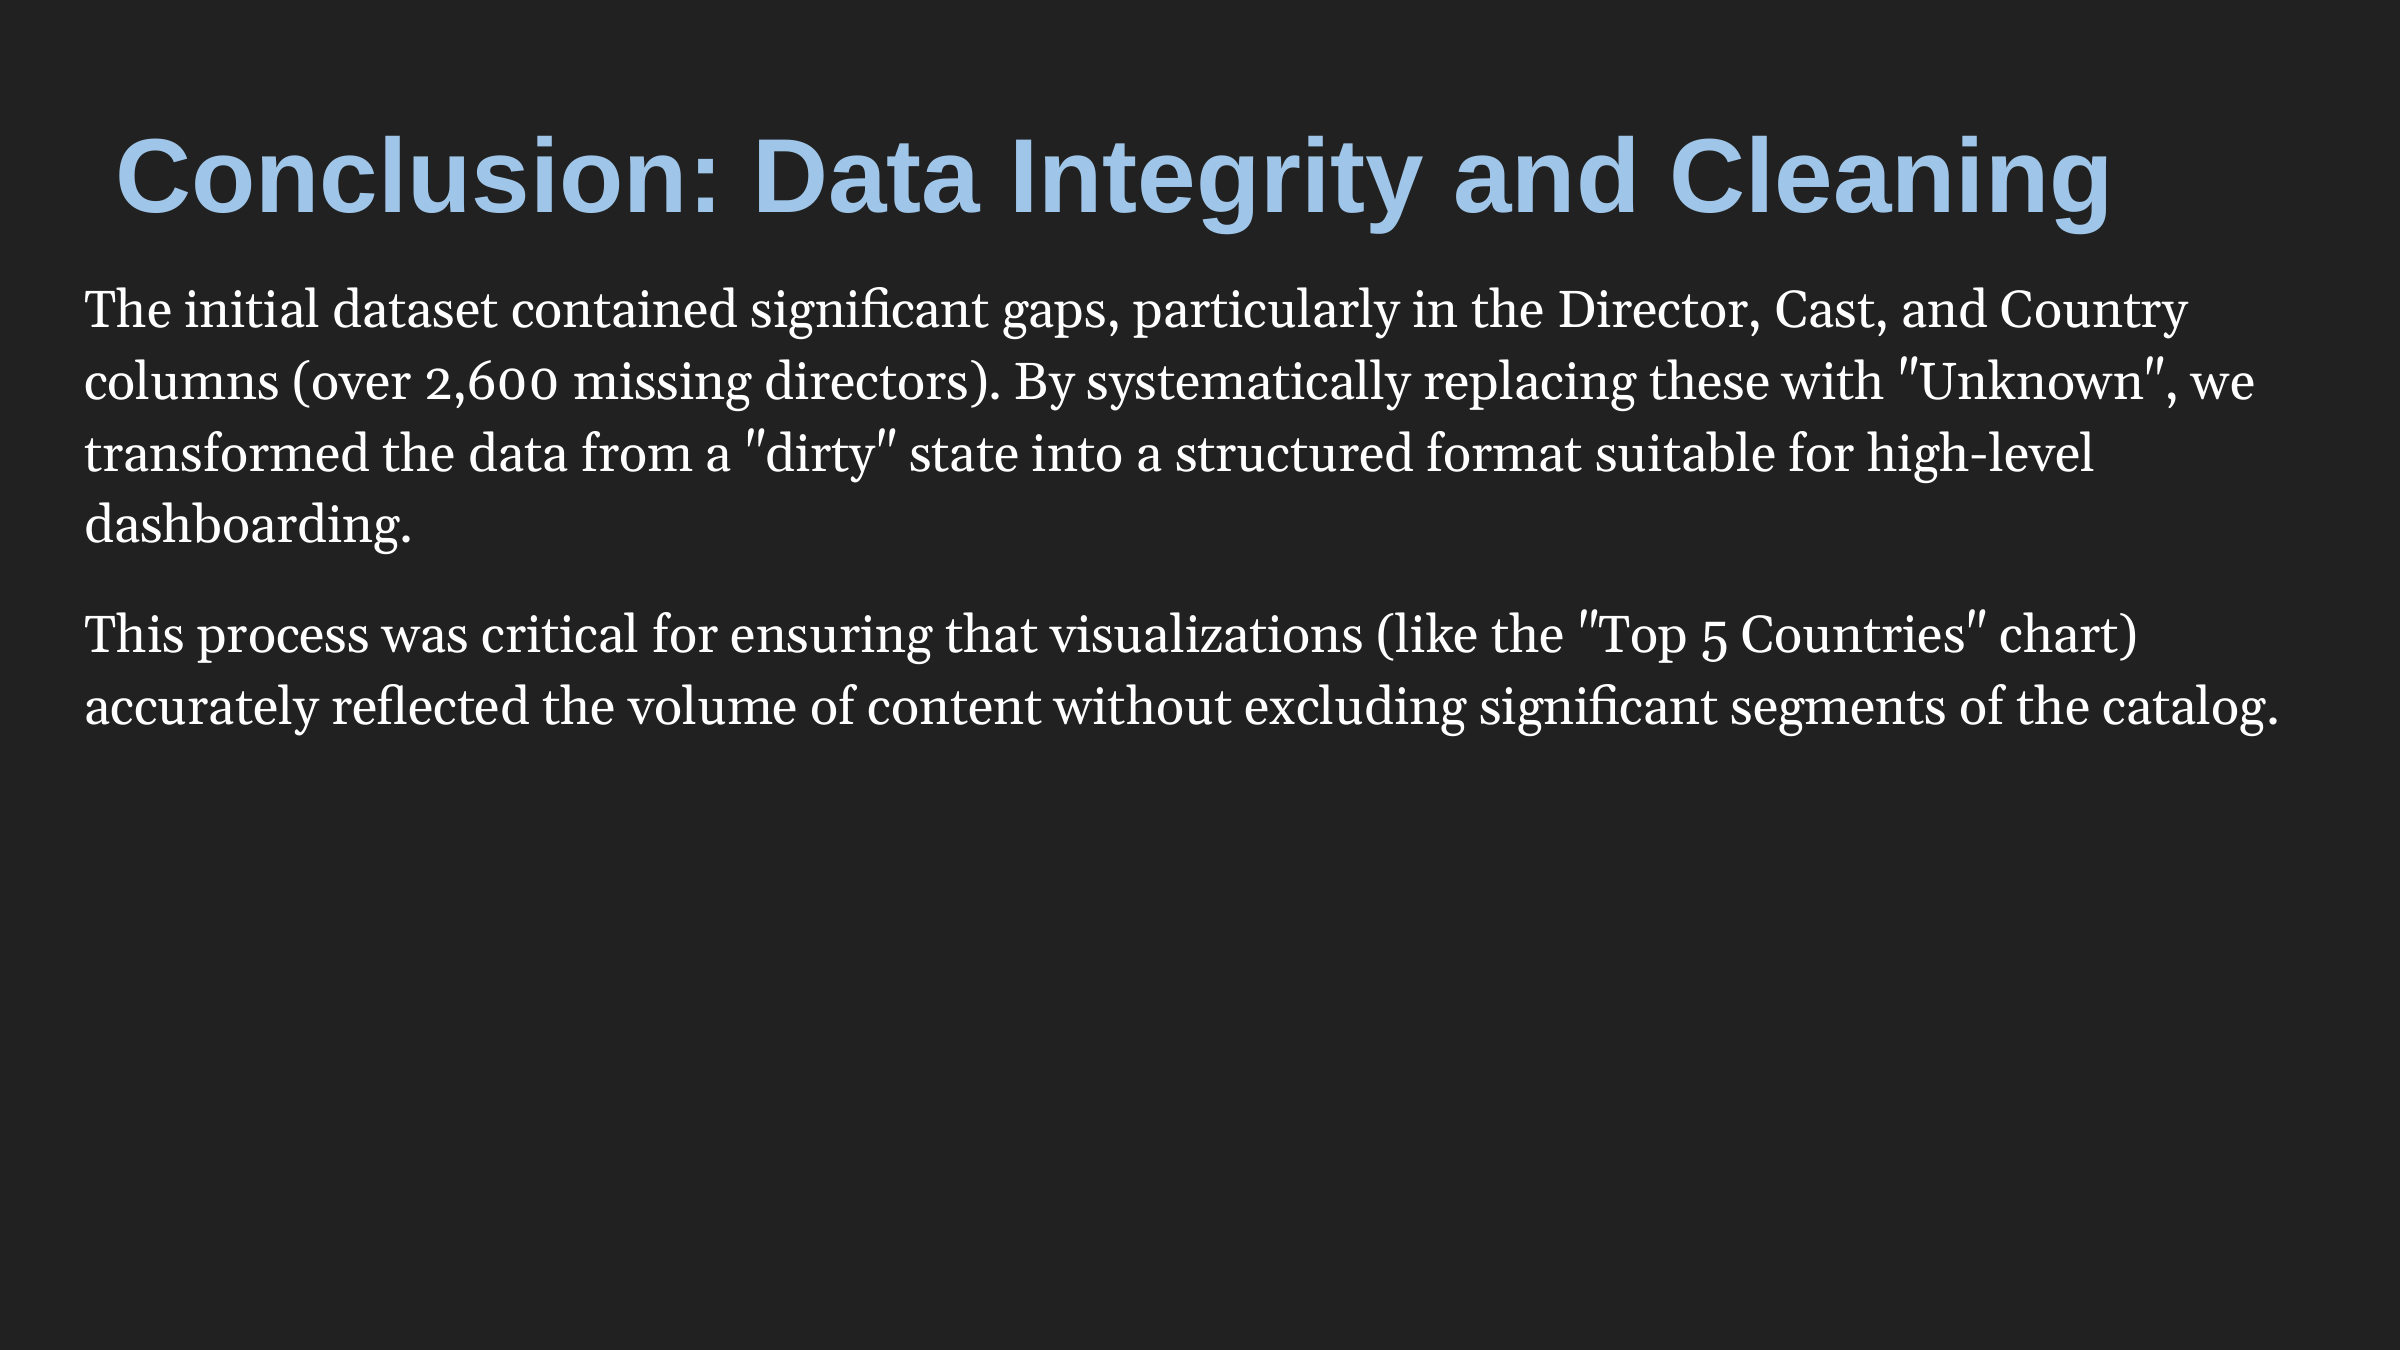

Conclusion: Data Integrity and Cleaning
The initial dataset contained significant gaps, particularly in the Director, Cast, and Country columns (over 2,600 missing directors). By systematically replacing these with "Unknown", we transformed the data from a "dirty" state into a structured format suitable for high-level dashboarding.
This process was critical for ensuring that visualizations (like the "Top 5 Countries" chart) accurately reflected the volume of content without excluding significant segments of the catalog.